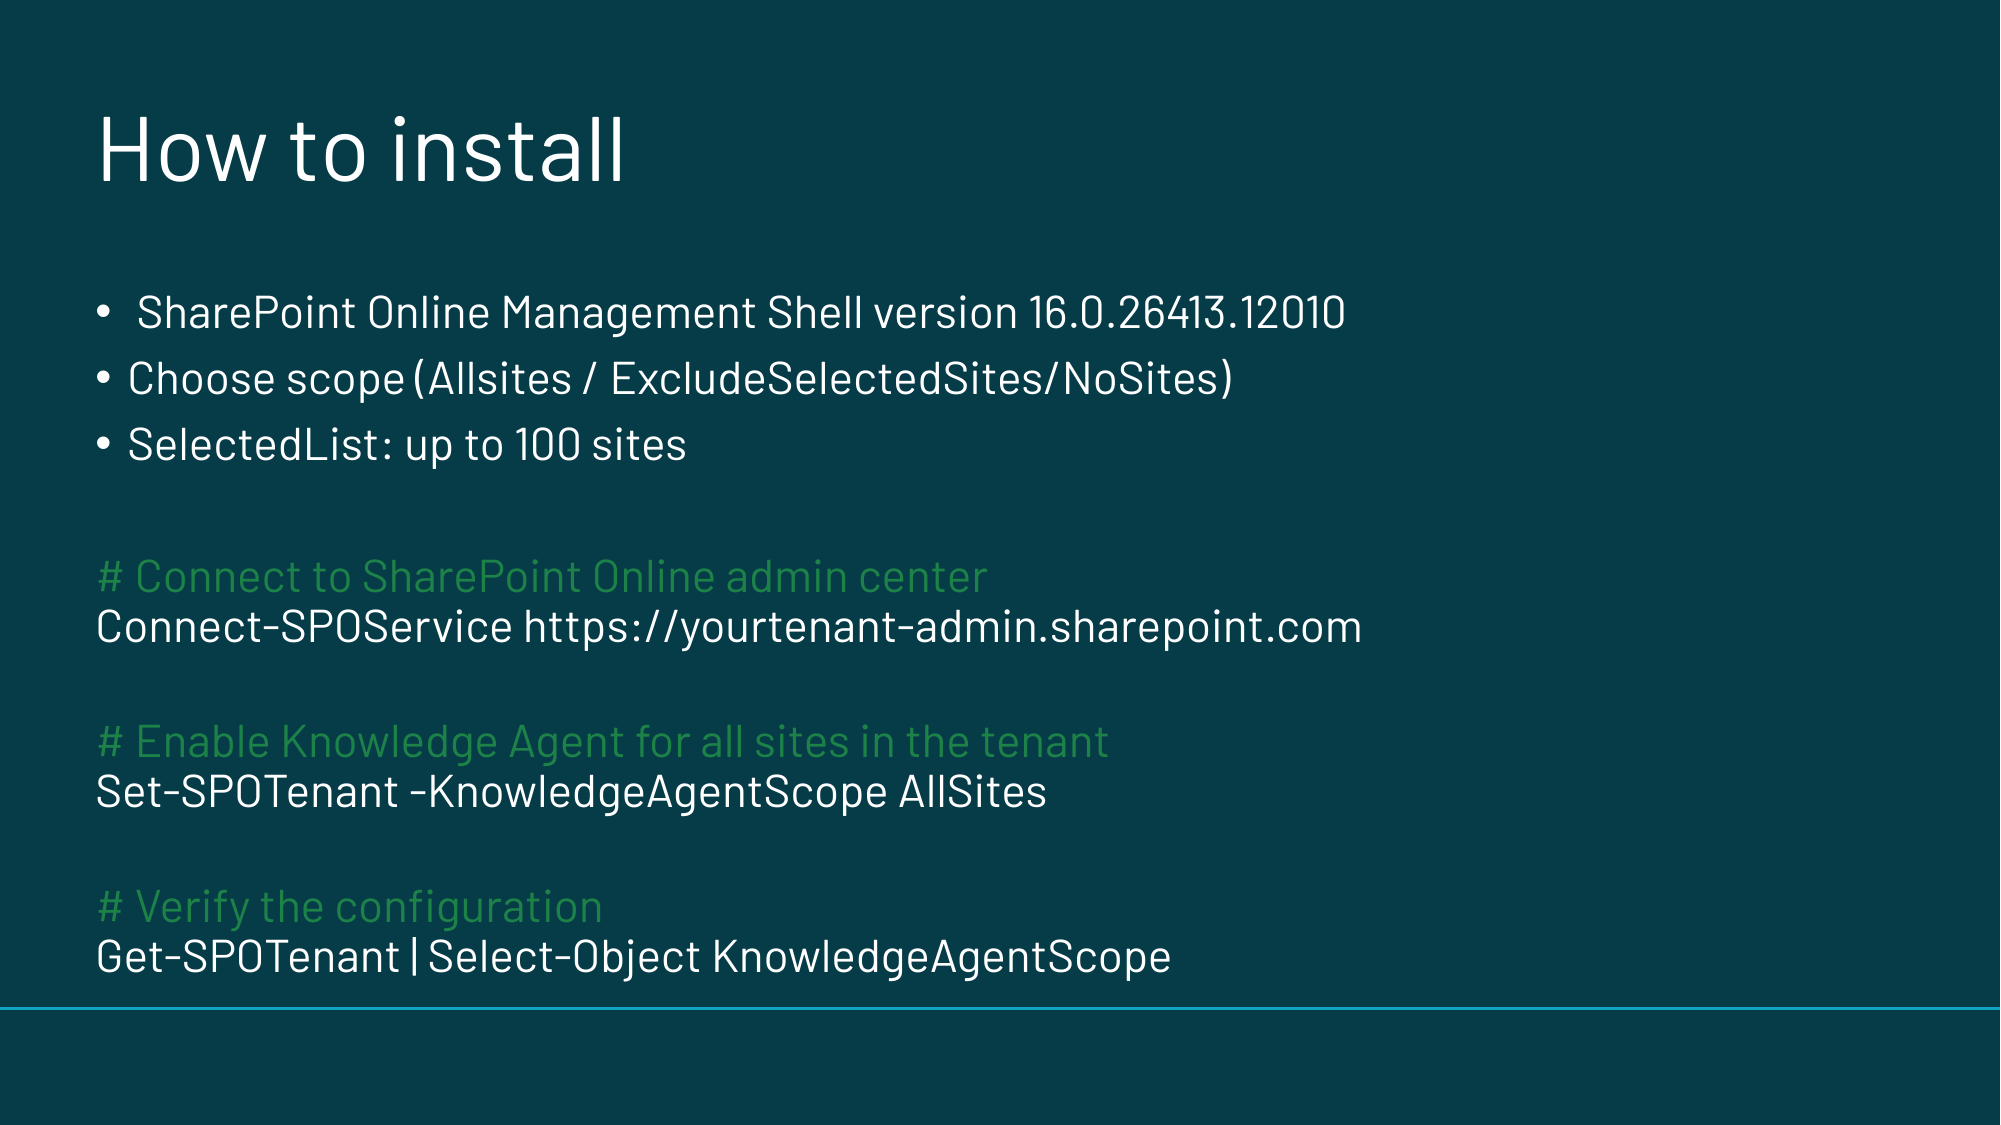

# How to install
 SharePoint Online Management Shell version 16.0.26413.12010
Choose scope (Allsites / ExcludeSelectedSites/NoSites)
SelectedList: up to 100 sites

# Connect to SharePoint Online admin center Connect-SPOService https://yourtenant-admin.sharepoint.com
# Enable Knowledge Agent for all sites in the tenant Set-SPOTenant -KnowledgeAgentScope AllSites
# Verify the configuration Get-SPOTenant | Select-Object KnowledgeAgentScope